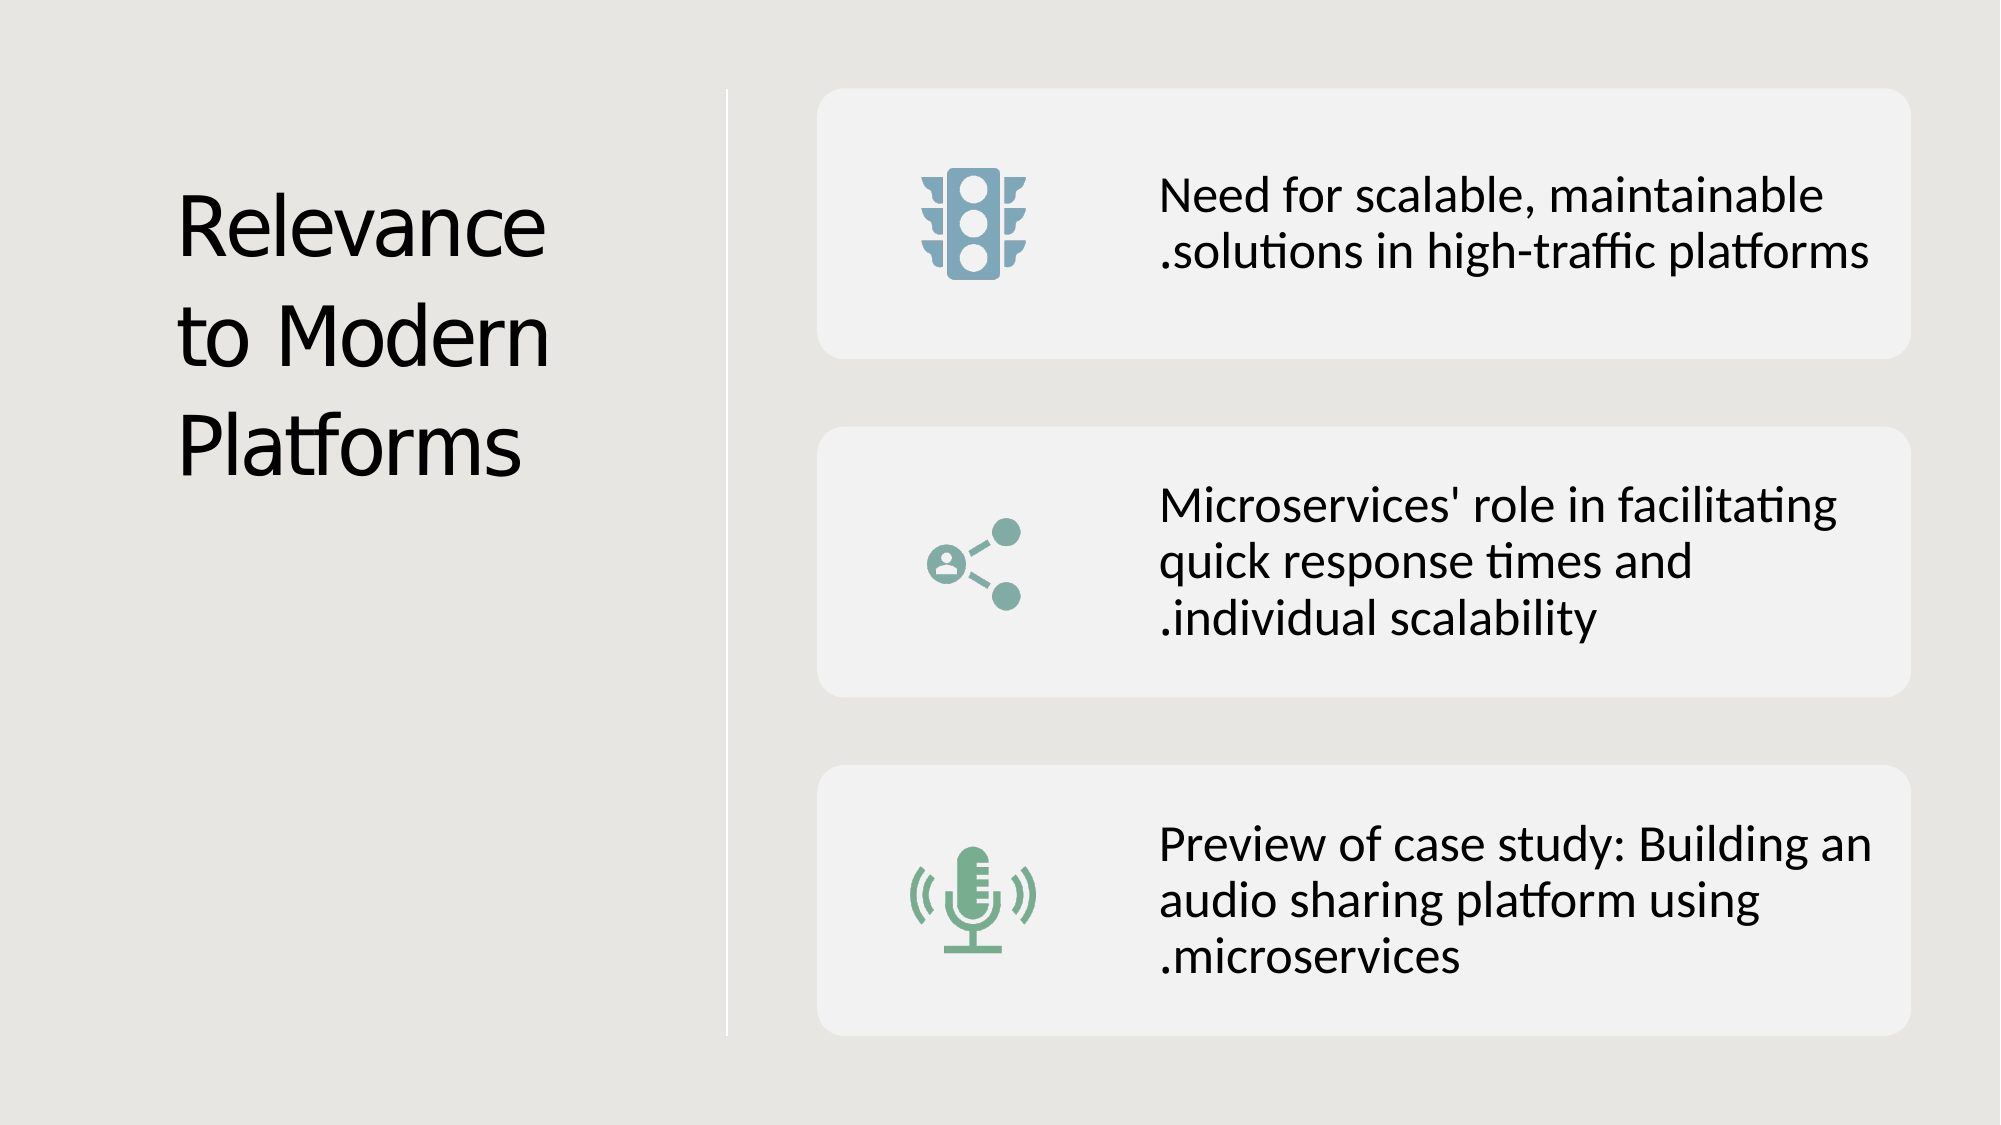

Need for scalable, maintainable solutions in high-traffic platforms.
Microservices' role in facilitating quick response times and individual scalability.
Preview of case study: Building an audio sharing platform using microservices.
# Relevance to Modern Platforms